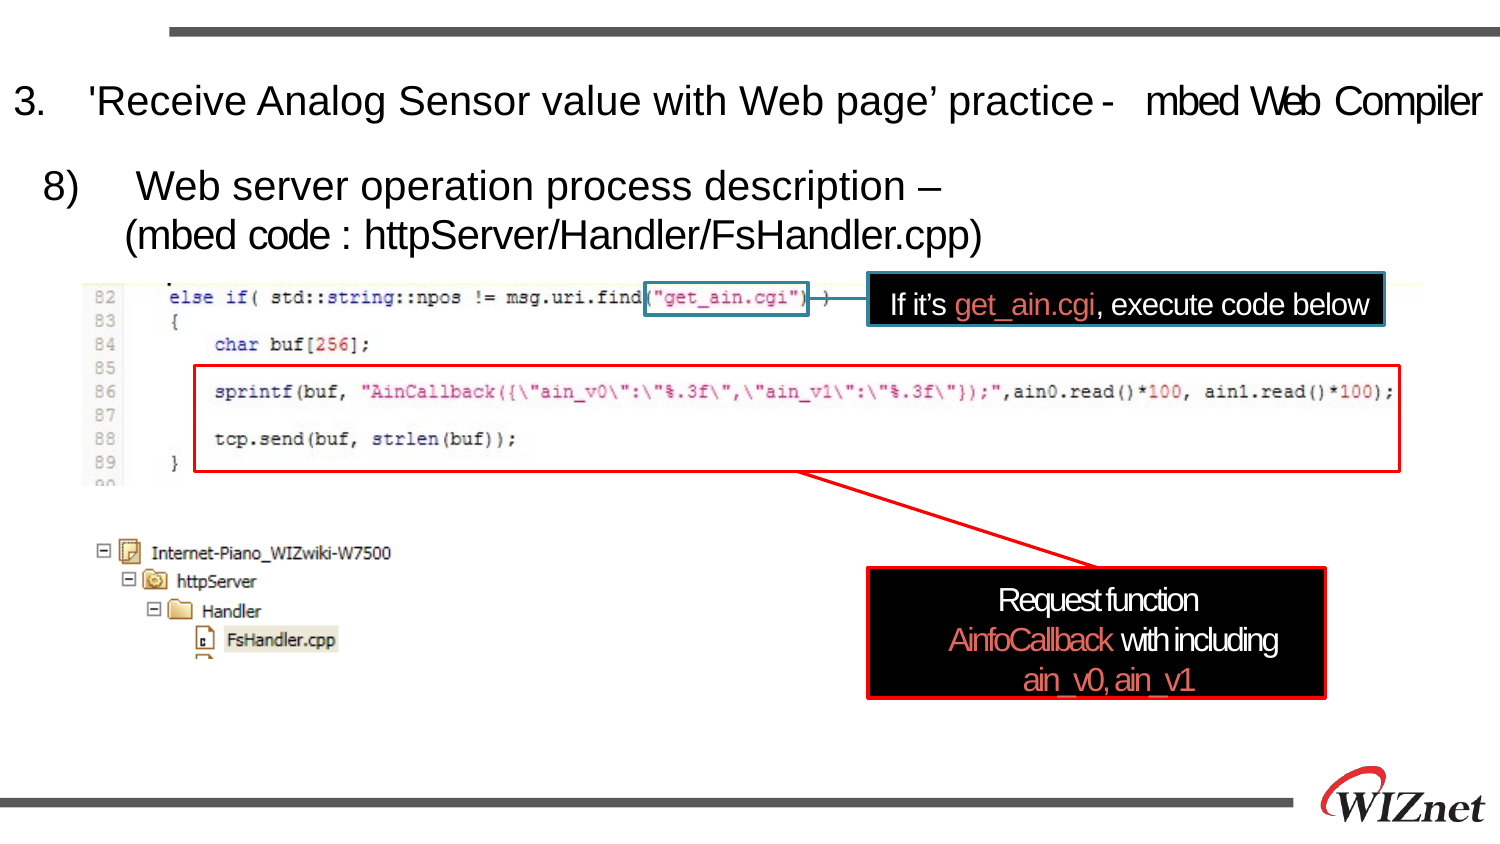

# 3.	 'Receive Analog Sensor value with Web page’ practice   - mbed Web Compiler
8)	 Web server operation process description –
	(mbed code : httpServer/Handler/FsHandler.cpp)

If it’s get_ain.cgi, execute code below

Request function AinfoCallback with including ain_v0, ain_v1